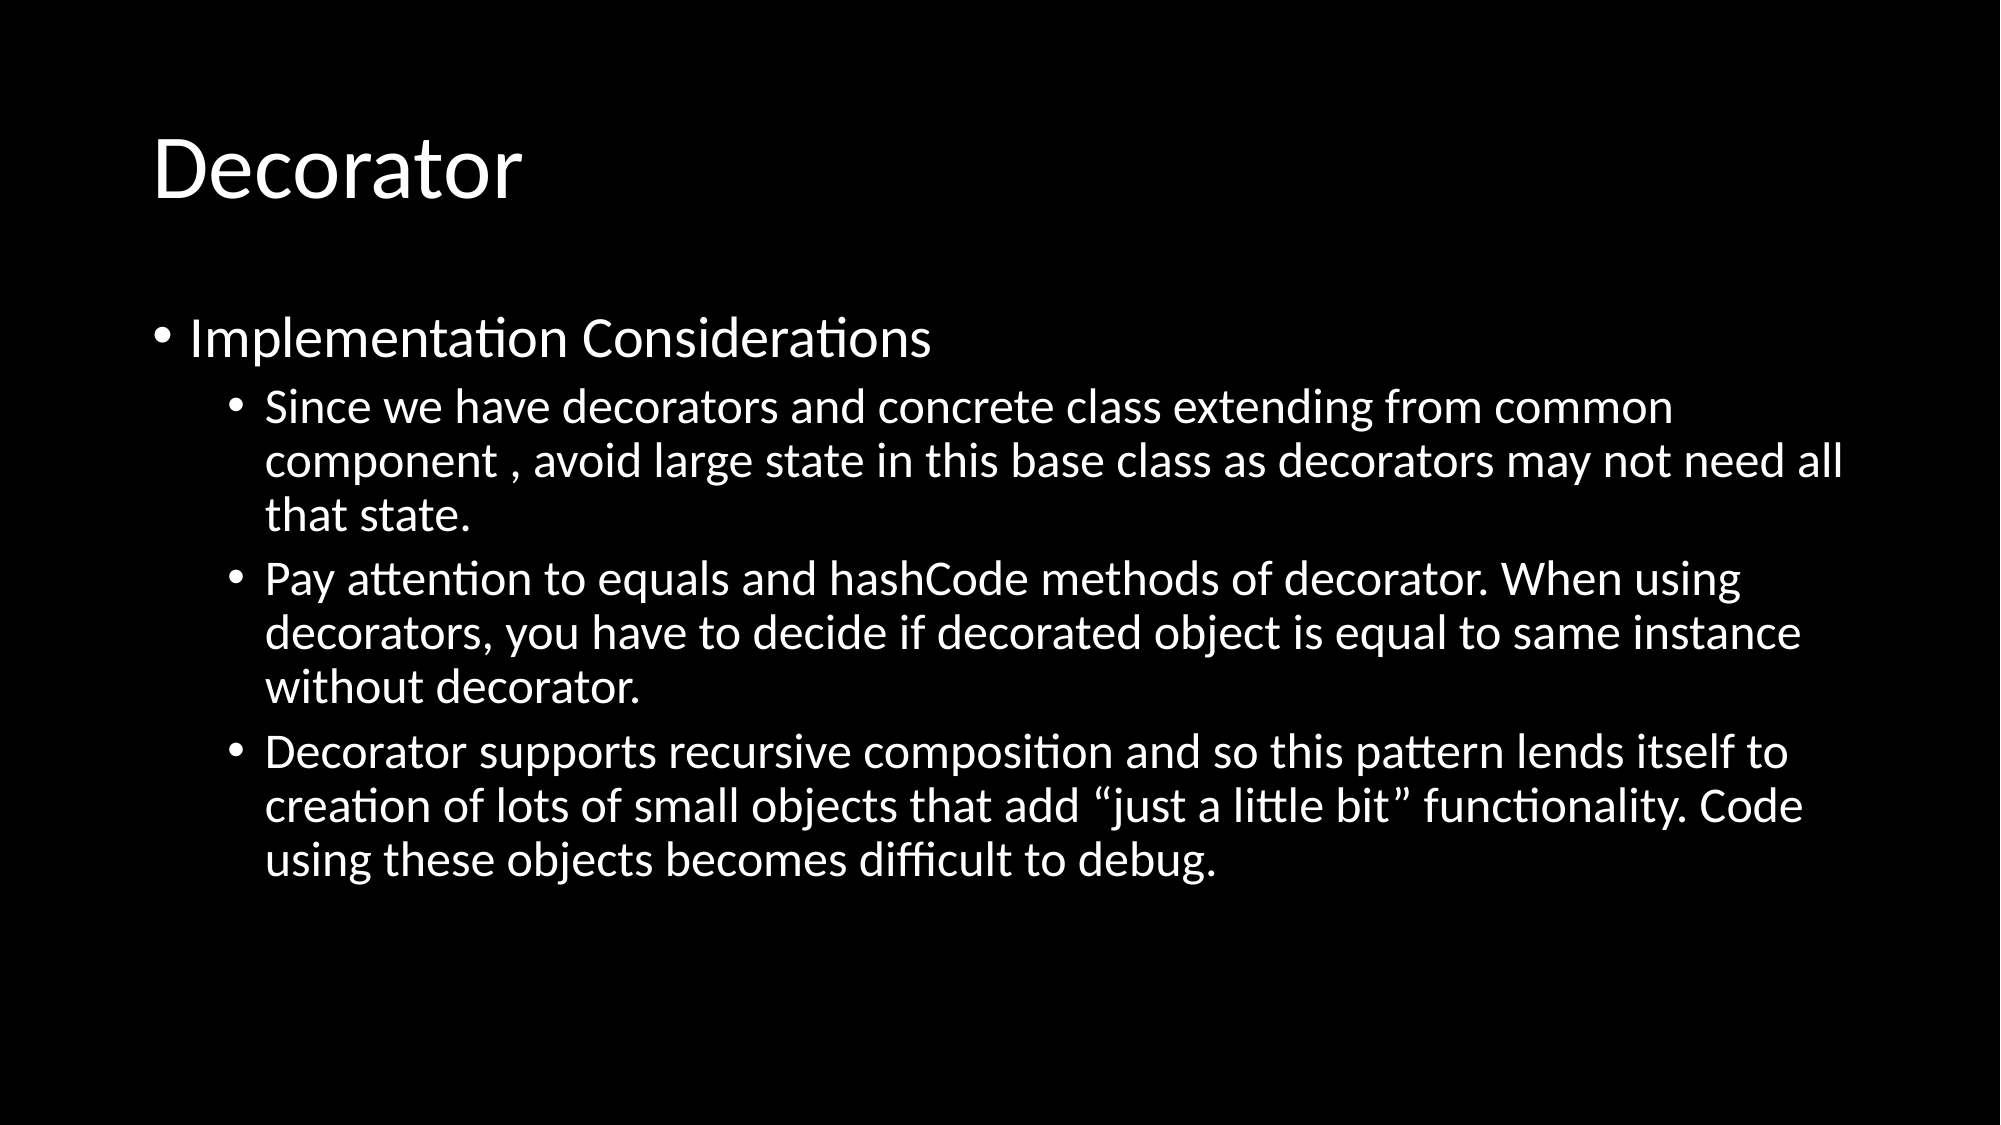

# Decorator
Implementation Considerations
Since we have decorators and concrete class extending from common component , avoid large state in this base class as decorators may not need all that state.
Pay attention to equals and hashCode methods of decorator. When using decorators, you have to decide if decorated object is equal to same instance without decorator.
Decorator supports recursive composition and so this pattern lends itself to creation of lots of small objects that add “just a little bit” functionality. Code using these objects becomes difficult to debug.